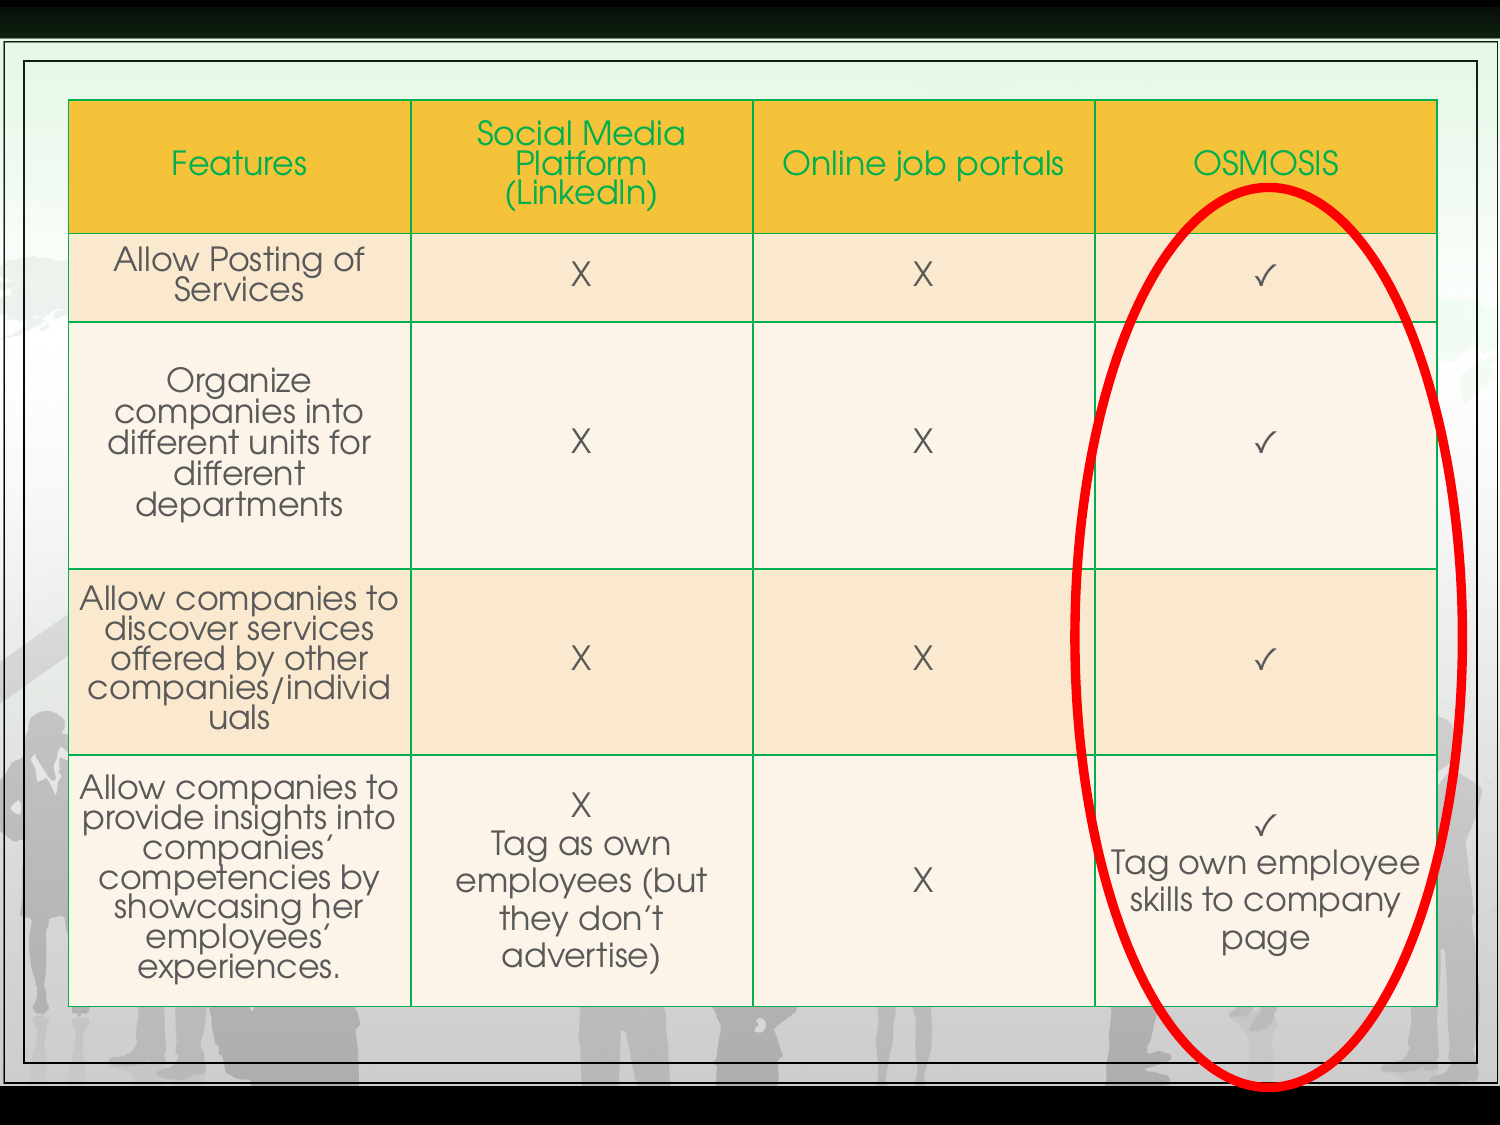

| Features | Social Media Platform (LinkedIn) | Online job portals | OSMOSIS |
| --- | --- | --- | --- |
| Allow Posting of Services | X | X | ✓ |
| Organize companies into different units for different departments | X | X | ✓ |
| Allow companies to discover services offered by other companies/individuals | X | X | ✓ |
| Allow companies to provide insights into companies’ competencies by showcasing her employees’ experiences. | X Tag as own employees (but they don’t advertise) | X | ✓ Tag own employee skills to company page |